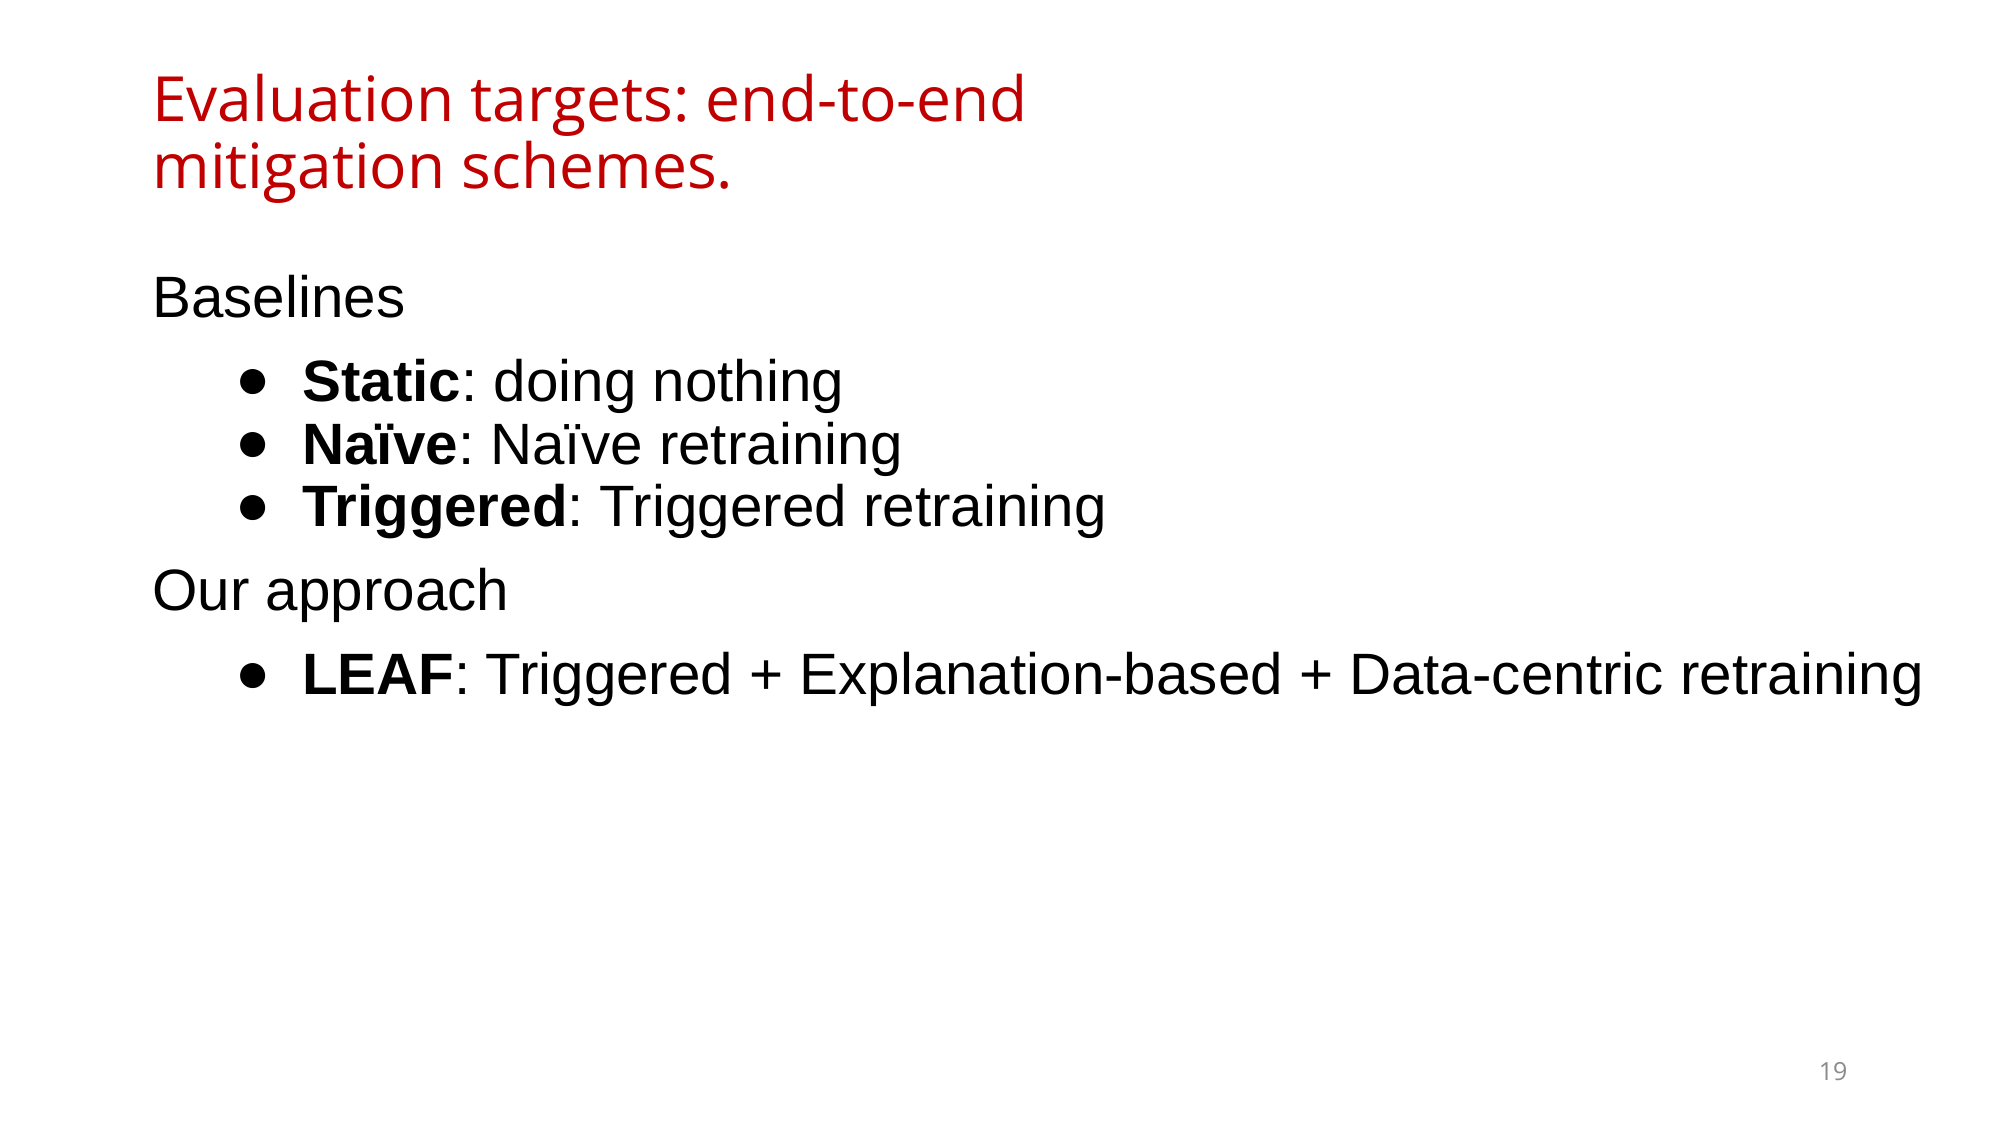

# Evaluation targets: end-to-end mitigation schemes.
Baselines
Static: doing nothing
Naïve: Naïve retraining
Triggered: Triggered retraining
Our approach
LEAF: Triggered + Explanation-based + Data-centric retraining
19